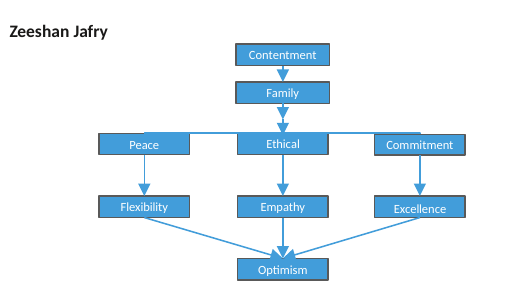

Zeeshan Jafry
Contentment
Family
Ethical
Peace
Commitment
Flexibility
Empathy
Excellence

Optimism